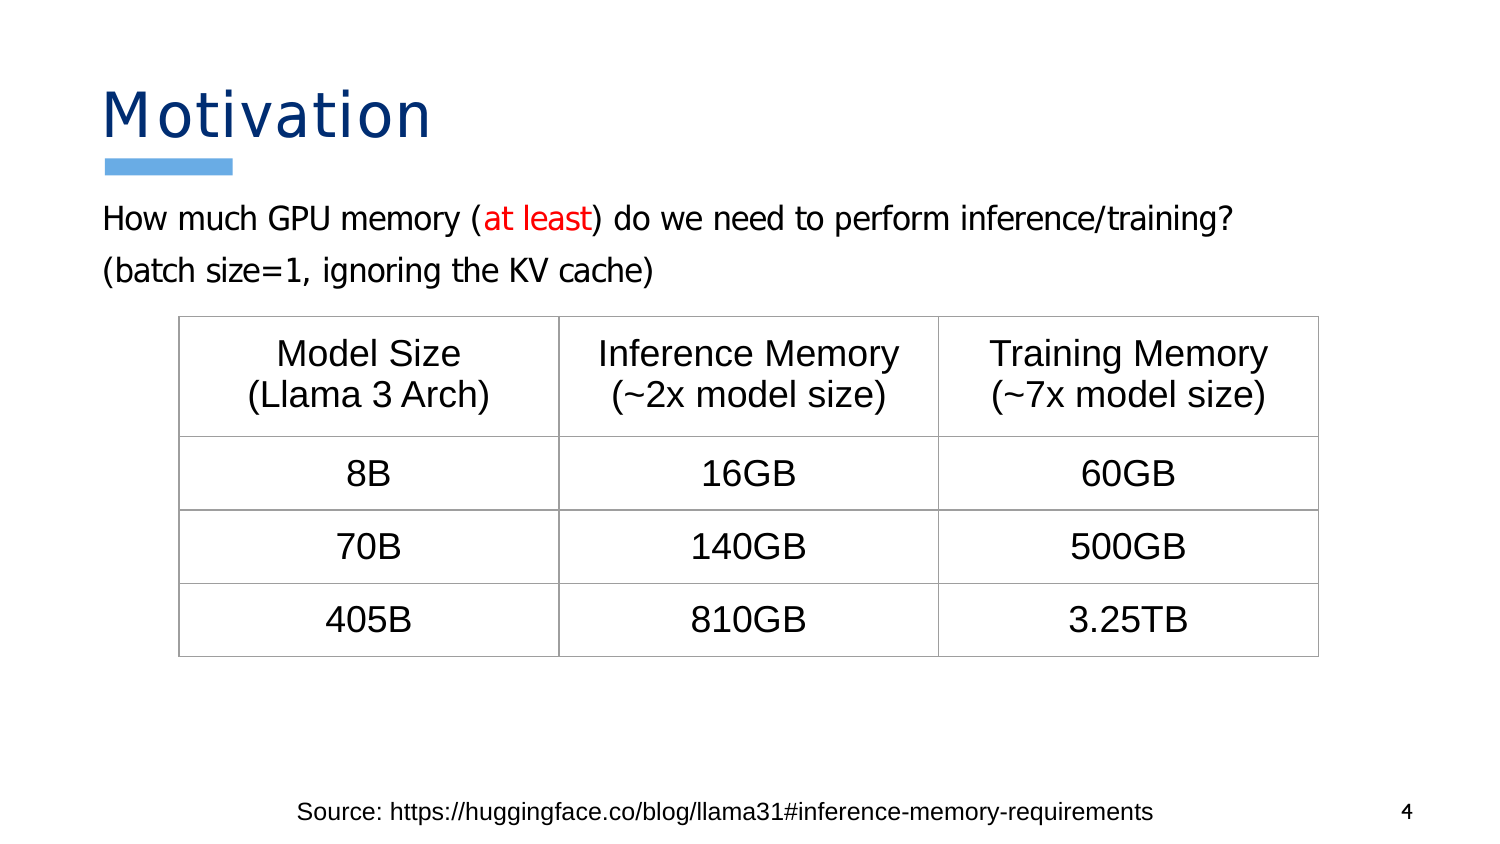

# Motivation
How much GPU memory (at least) do we need to perform inference/training?
(batch size=1, ignoring the KV cache)

| Model Size (Llama 3 Arch) | Inference Memory (~2x model size) | Training Memory (~7x model size) |
| --- | --- | --- |
| 8B | 16GB | 60GB |
| 70B | 140GB | 500GB |
| 405B | 810GB | 3.25TB |
Source: https://huggingface.co/blog/llama31#inference-memory-requirements